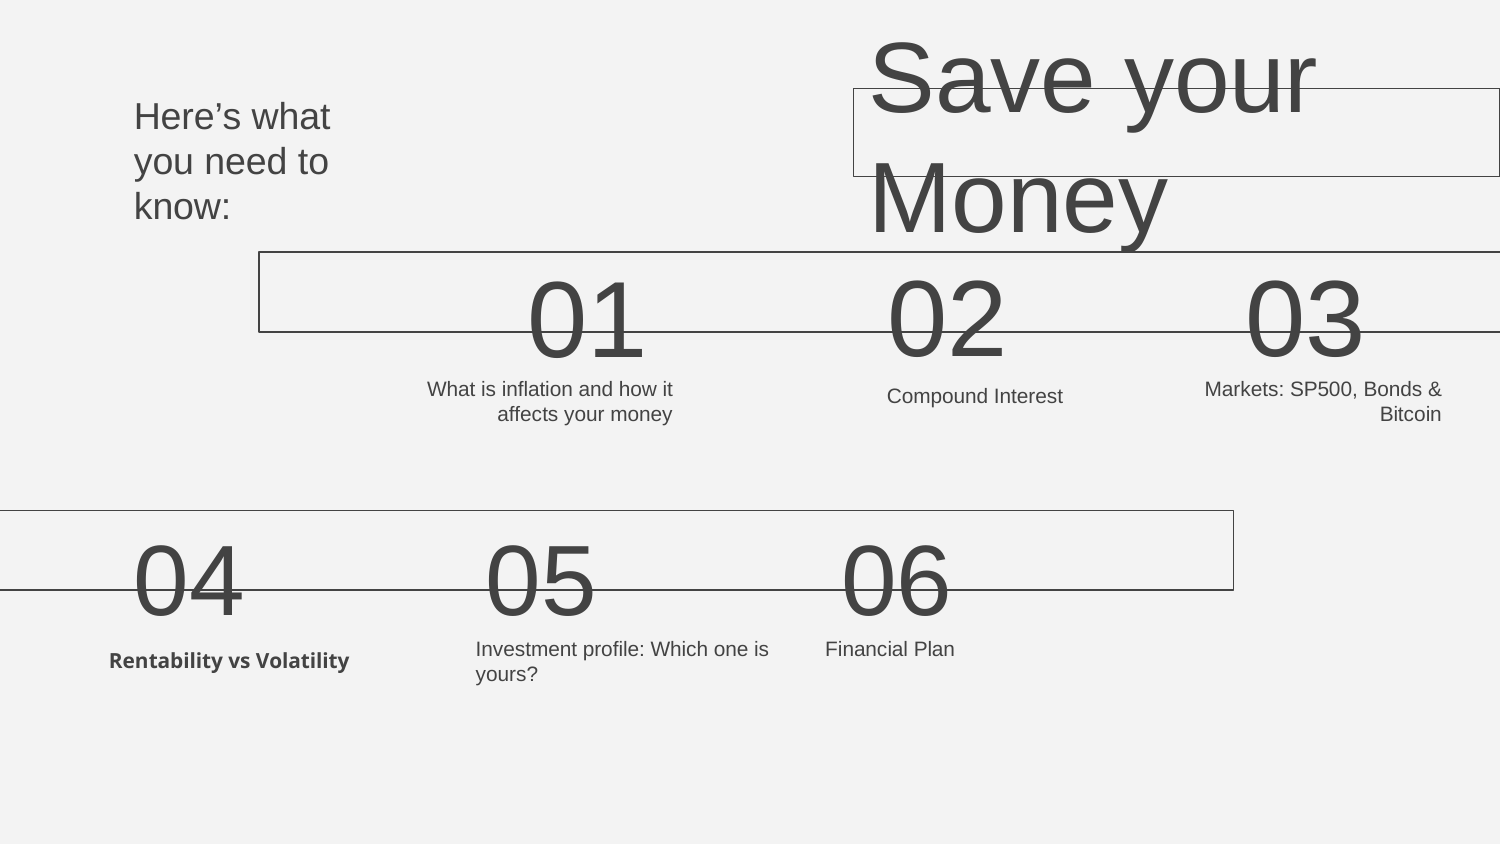

# Here’s what you need to know:

Save your Money

02
03
01
Markets: SP500, Bonds & Bitcoin
What is inflation and how it affects your money
Compound Interest

05
06
04
Investment profile: Which one is yours?
Financial Plan
Rentability vs Volatility